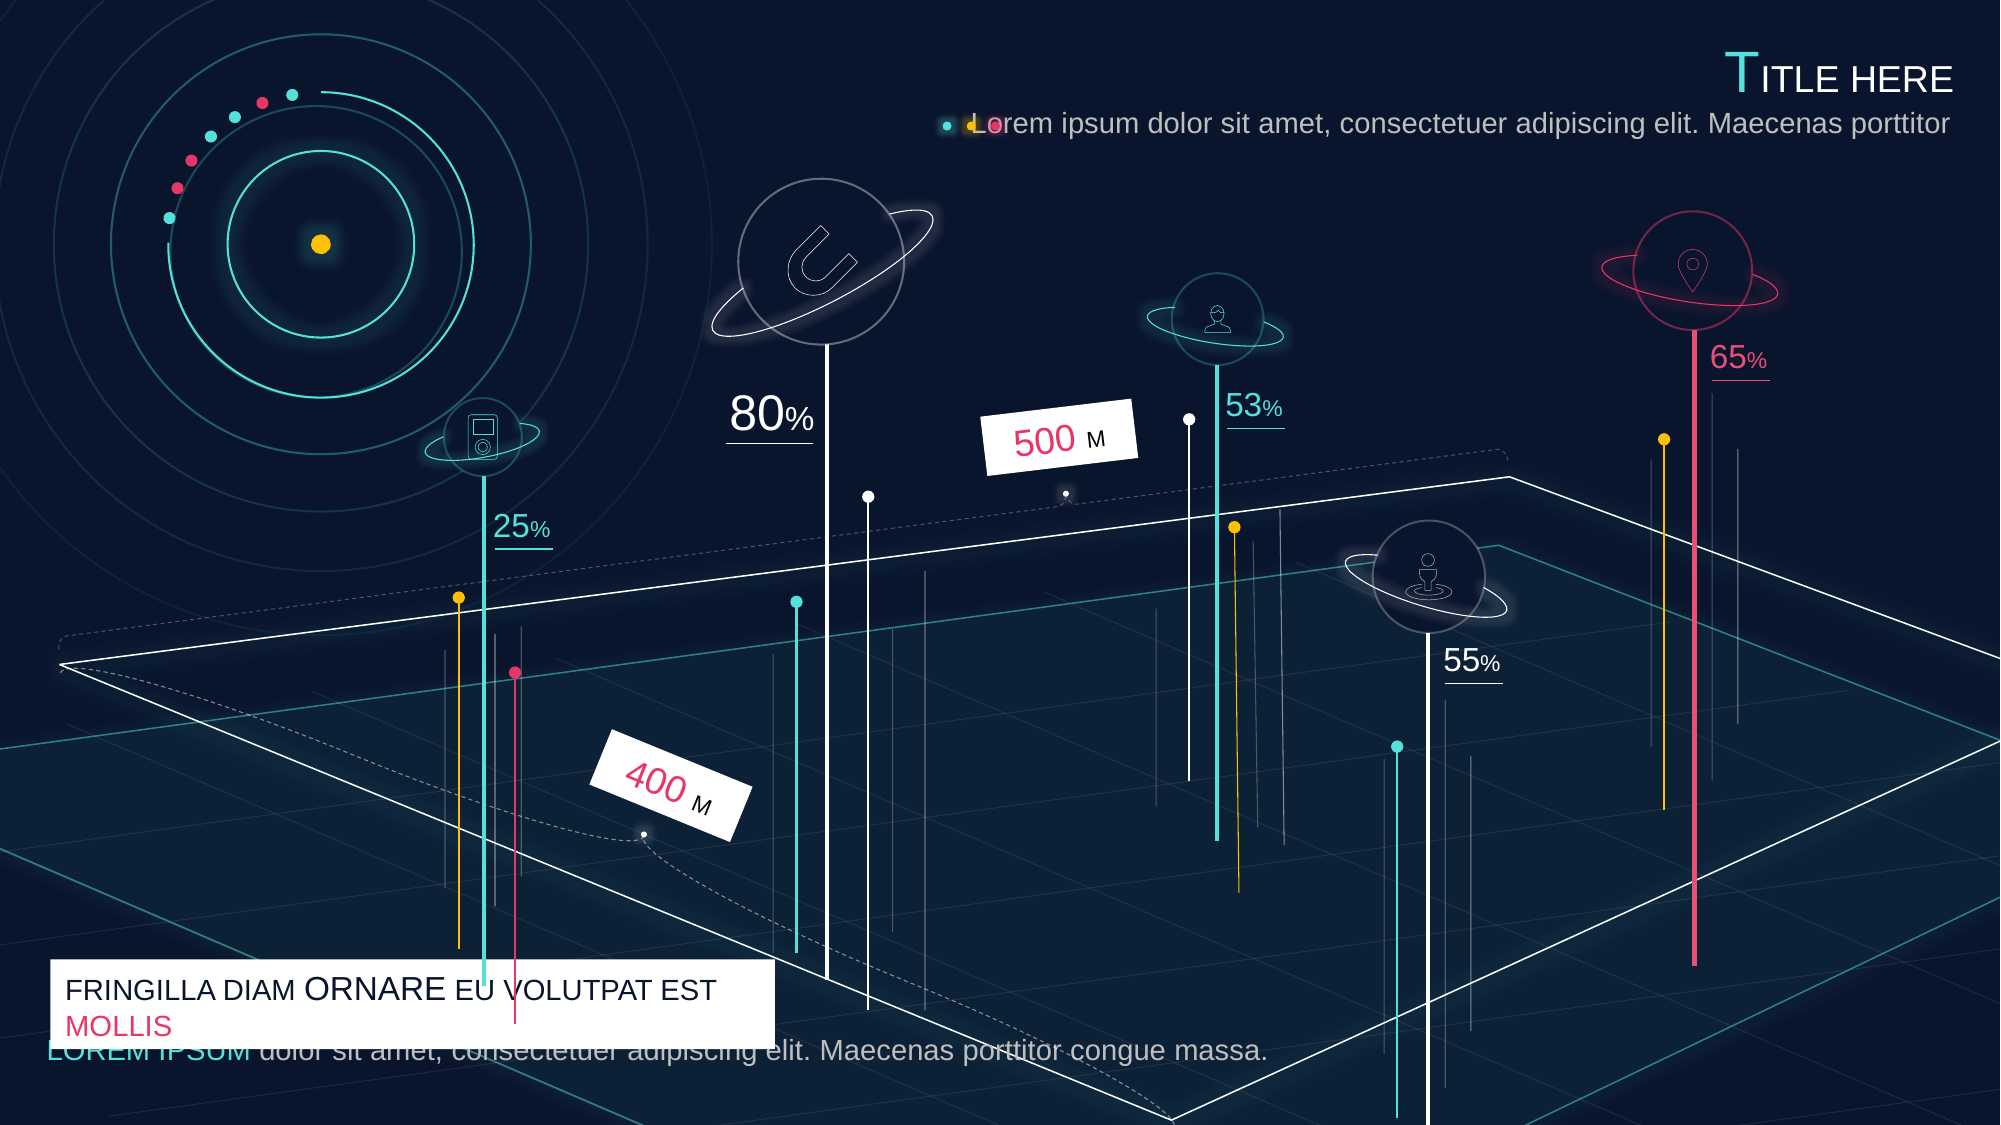

TITLE HERE

Lorem ipsum dolor sit amet, consectetuer adipiscing elit. Maecenas porttitor

65%
80%
53%

500 M

25%

55%
400 M

FRINGILLA DIAM ORNARE EU VOLUTPAT EST MOLLIS
LOREM IPSUM dolor sit amet, consectetuer adipiscing elit. Maecenas porttitor congue massa.